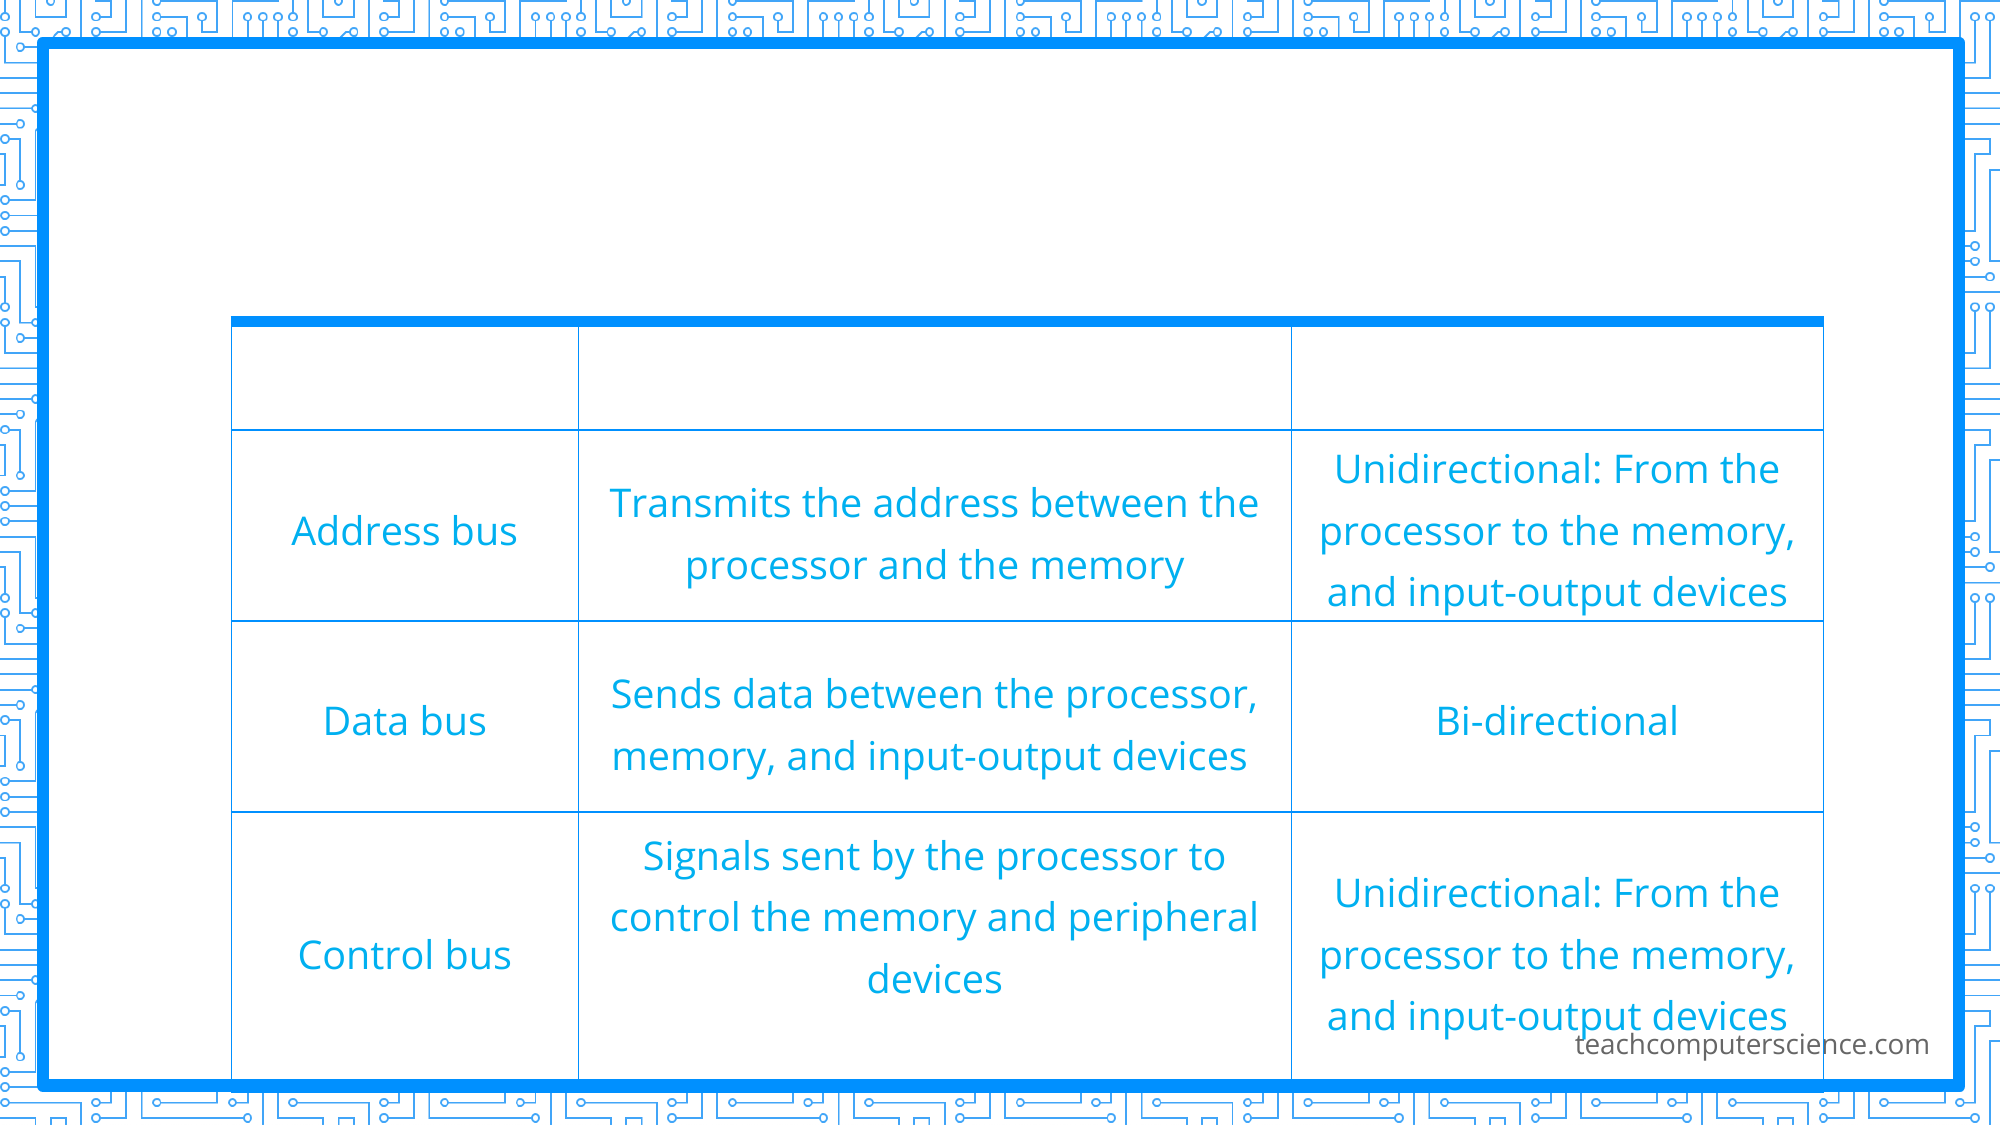

23
Buses
| Type of bus | Function | Direction of bus |
| --- | --- | --- |
| Address bus | Transmits the address between the processor and the memory | Unidirectional: From the processor to the memory, and input-output devices |
| Data bus | Sends data between the processor, memory, and input-output devices | Bi-directional |
| Control bus | Signals sent by the processor to control the memory and peripheral devices | Unidirectional: From the processor to the memory, and input-output devices |